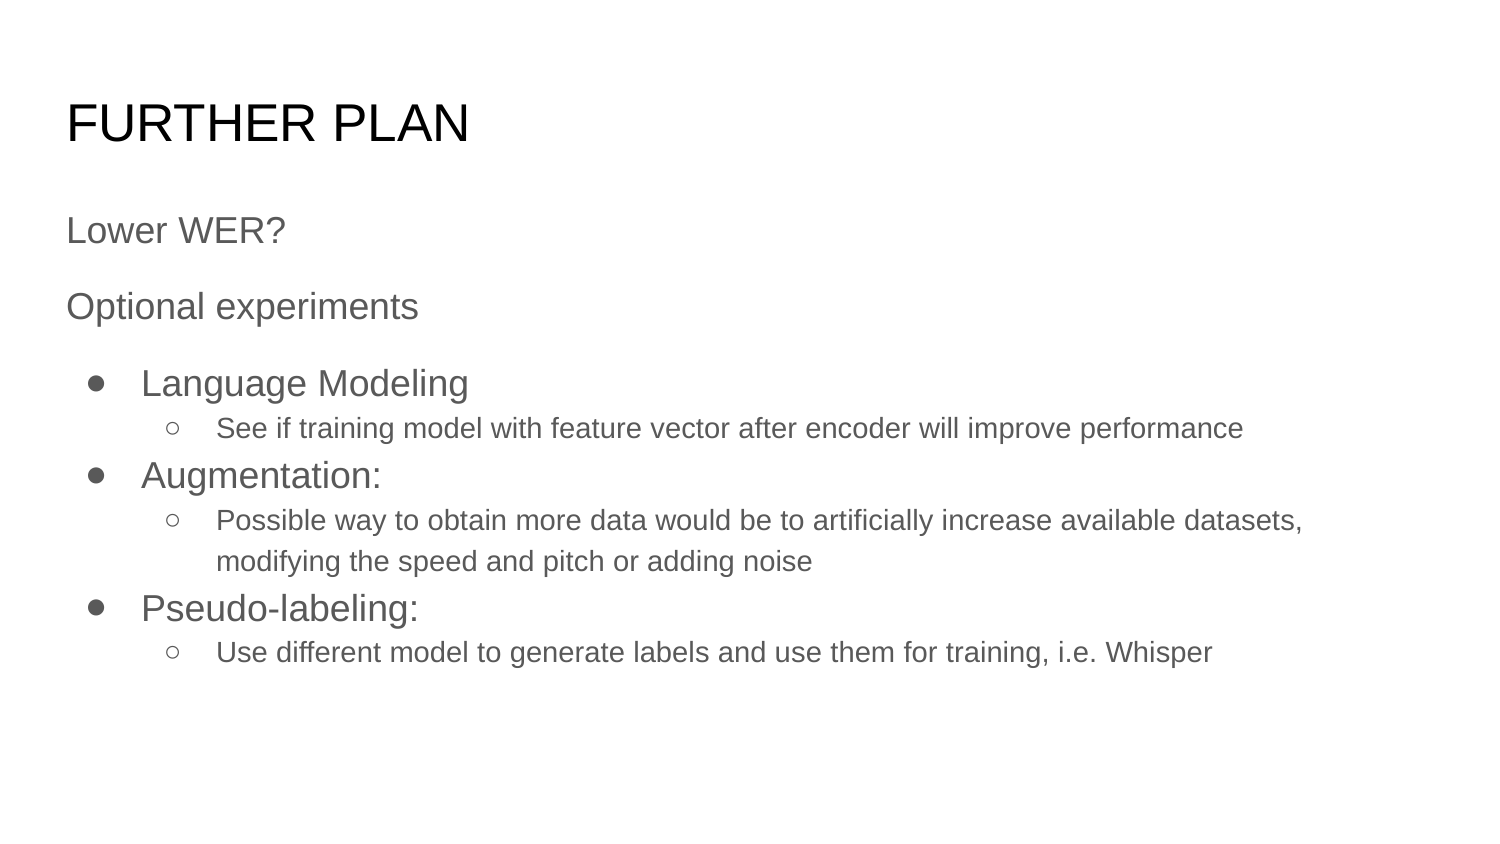

# FURTHER PLAN
Lower WER?
Optional experiments
Language Modeling
See if training model with feature vector after encoder will improve performance
Augmentation:
Possible way to obtain more data would be to artificially increase available datasets, modifying the speed and pitch or adding noise
Pseudo-labeling:
Use different model to generate labels and use them for training, i.e. Whisper